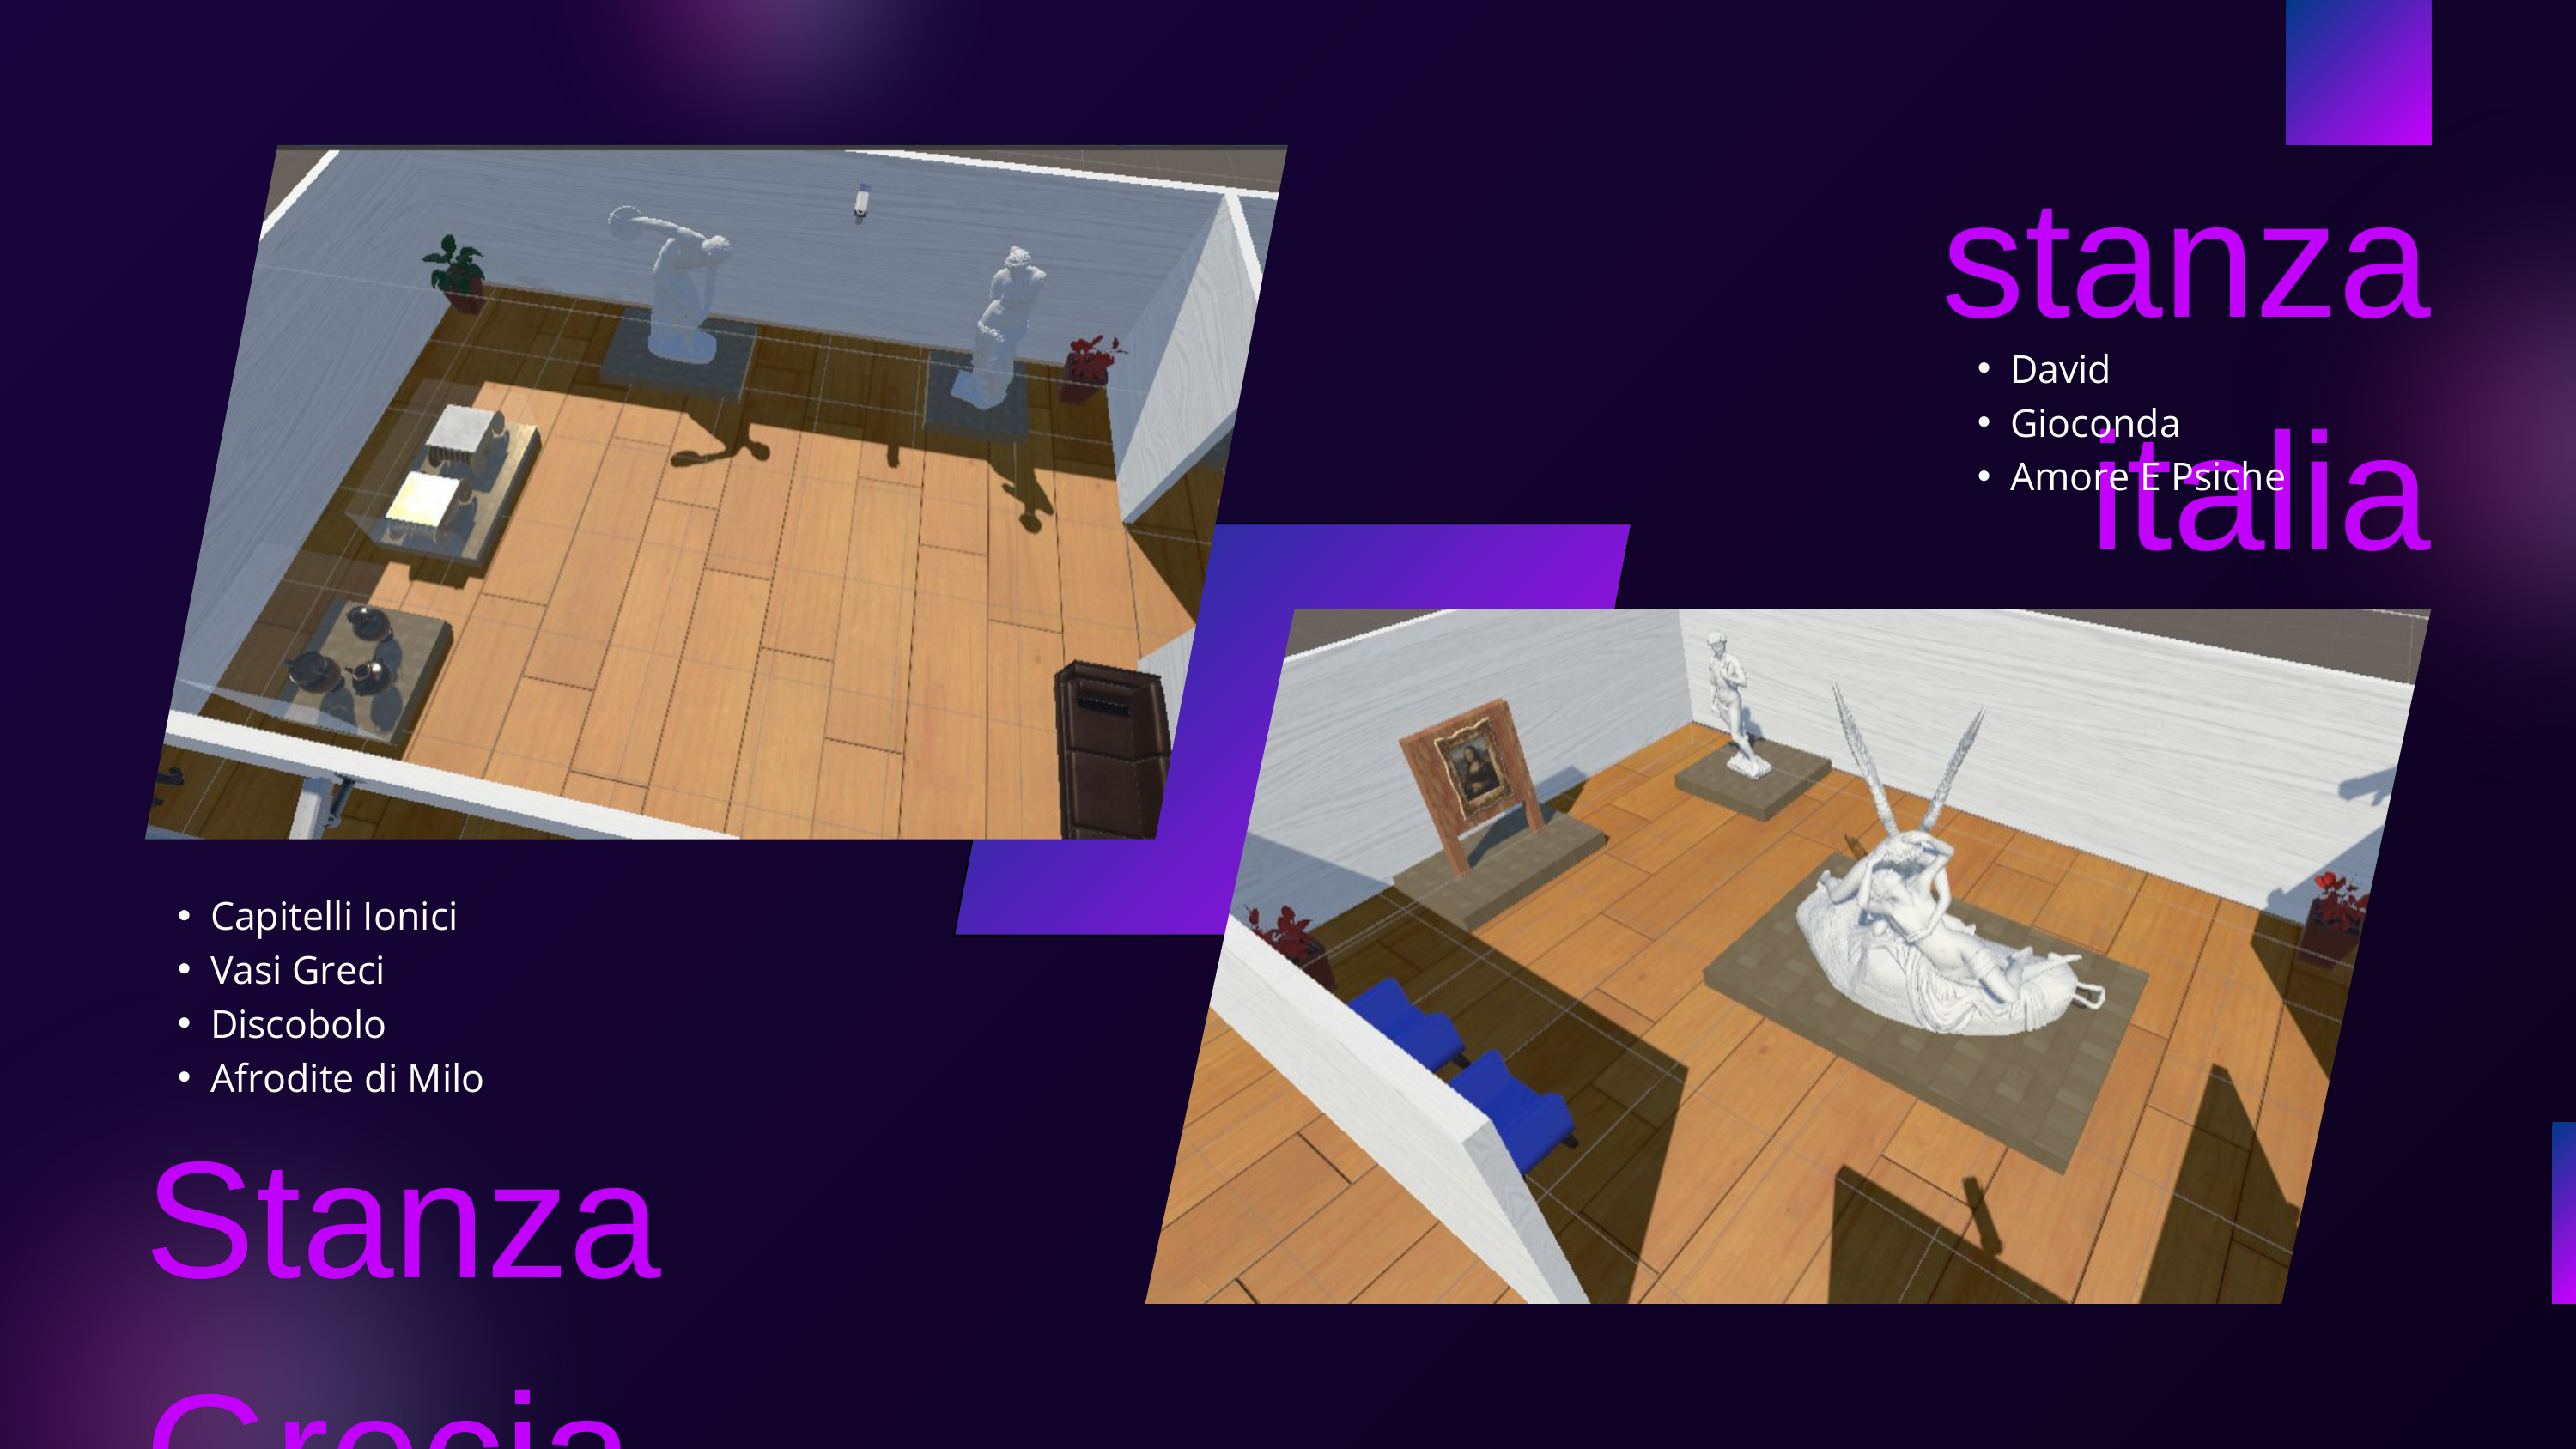

stanza italia

David
Gioconda
Amore E Psiche

Capitelli Ionici
Vasi Greci
Discobolo
Afrodite di Milo

Stanza Grecia